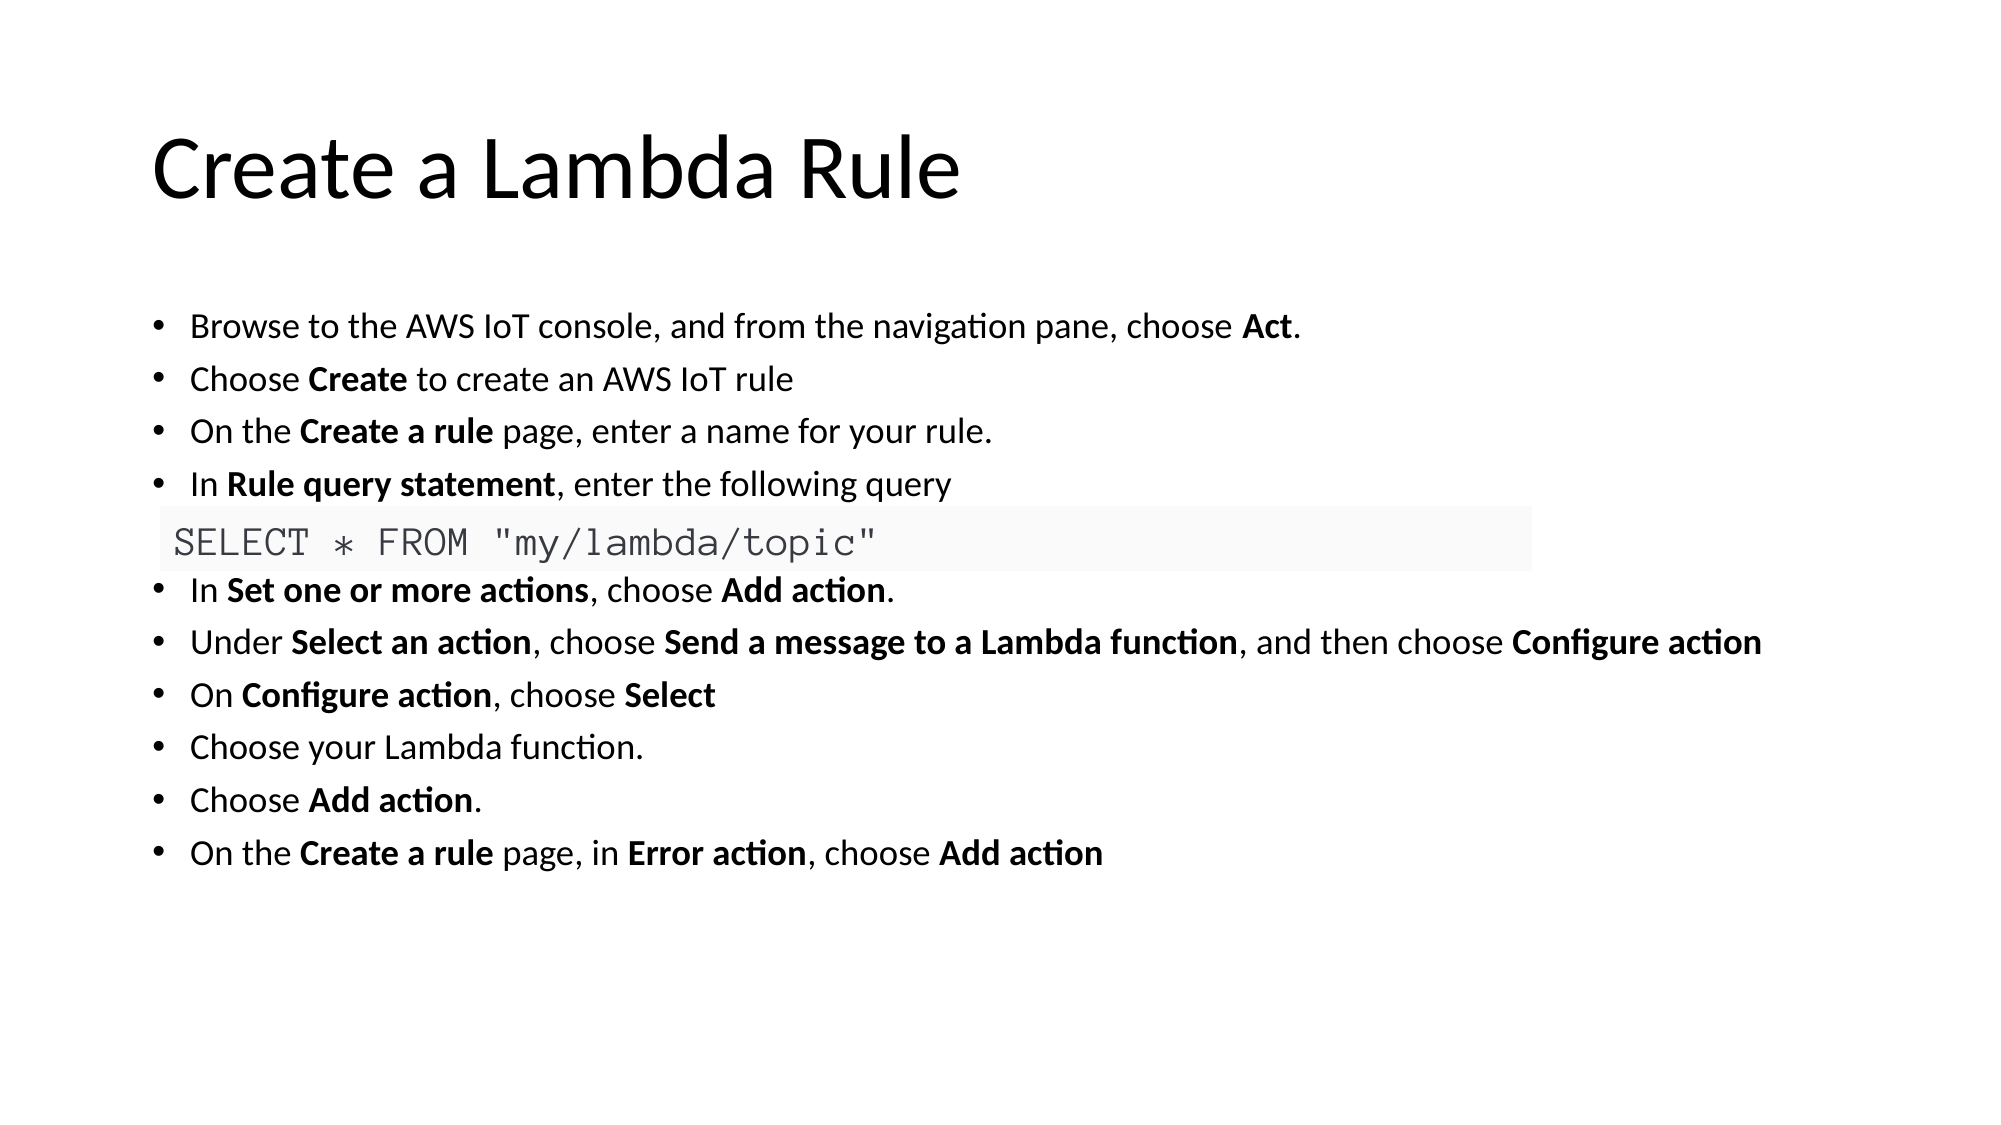

# Create a Lambda Rule
Browse to the AWS IoT console, and from the navigation pane, choose Act.
Choose Create to create an AWS IoT rule
On the Create a rule page, enter a name for your rule.
In Rule query statement, enter the following query

In Set one or more actions, choose Add action.
Under Select an action, choose Send a message to a Lambda function, and then choose Configure action
On Configure action, choose Select
Choose your Lambda function.
Choose Add action.
On the Create a rule page, in Error action, choose Add action
SELECT * FROM "my/lambda/topic"